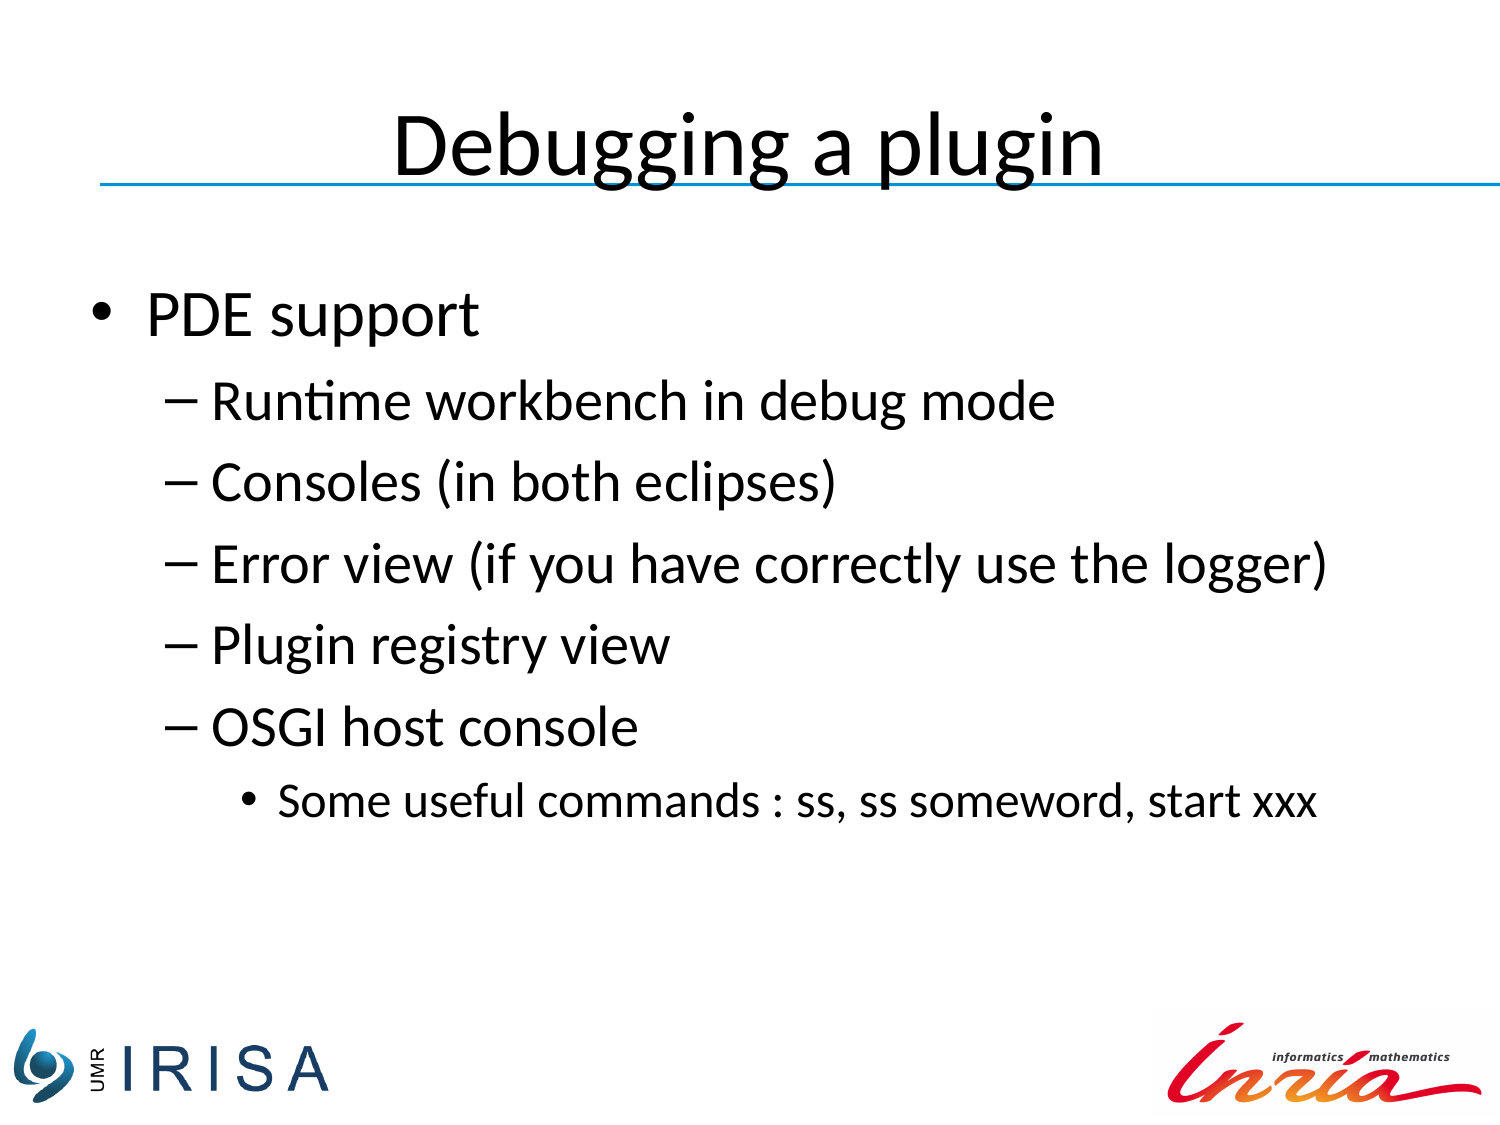

# Debugging a plugin
PDE support
Runtime workbench in debug mode
Consoles (in both eclipses)
Error view (if you have correctly use the logger)
Plugin registry view
OSGI host console
Some useful commands : ss, ss someword, start xxx